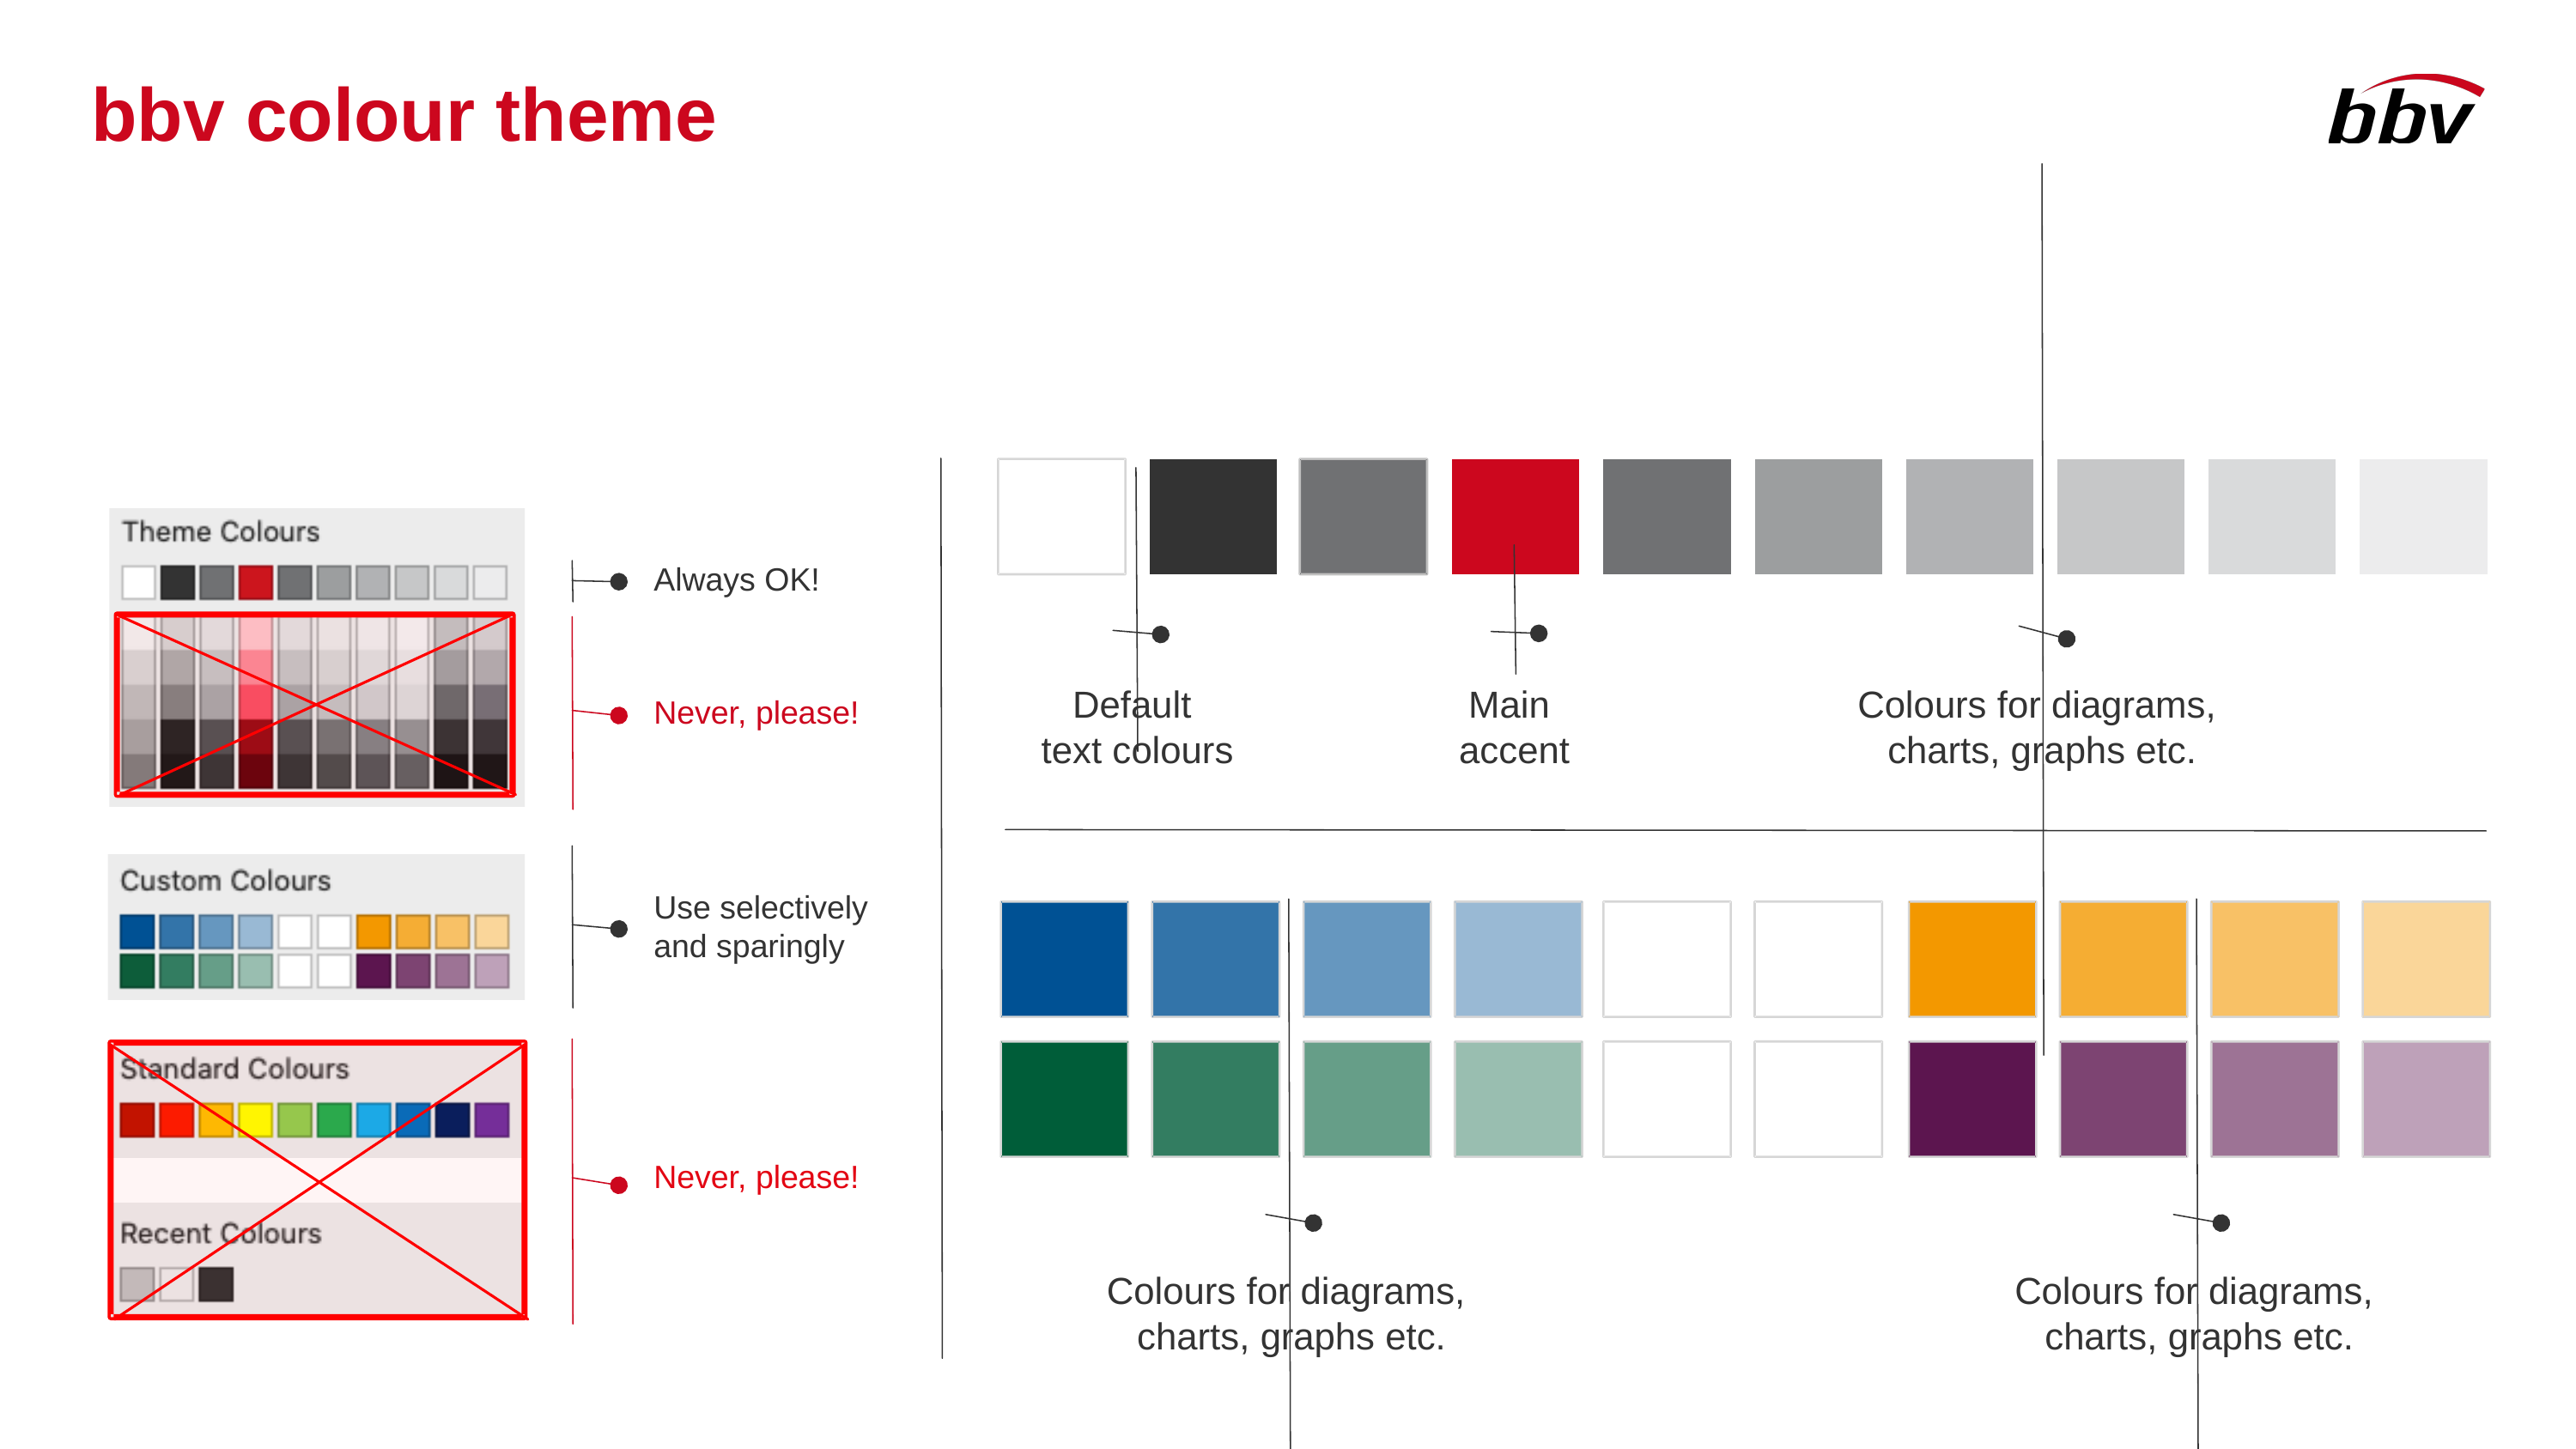

bbv colour theme

Always OK!

Never, please!

Default
text colours

Main
accent

Colours for diagrams,
charts, graphs etc.

Use selectively and sparingly

Never, please!

Colours for diagrams,
charts, graphs etc.

Colours for diagrams,
charts, graphs etc.